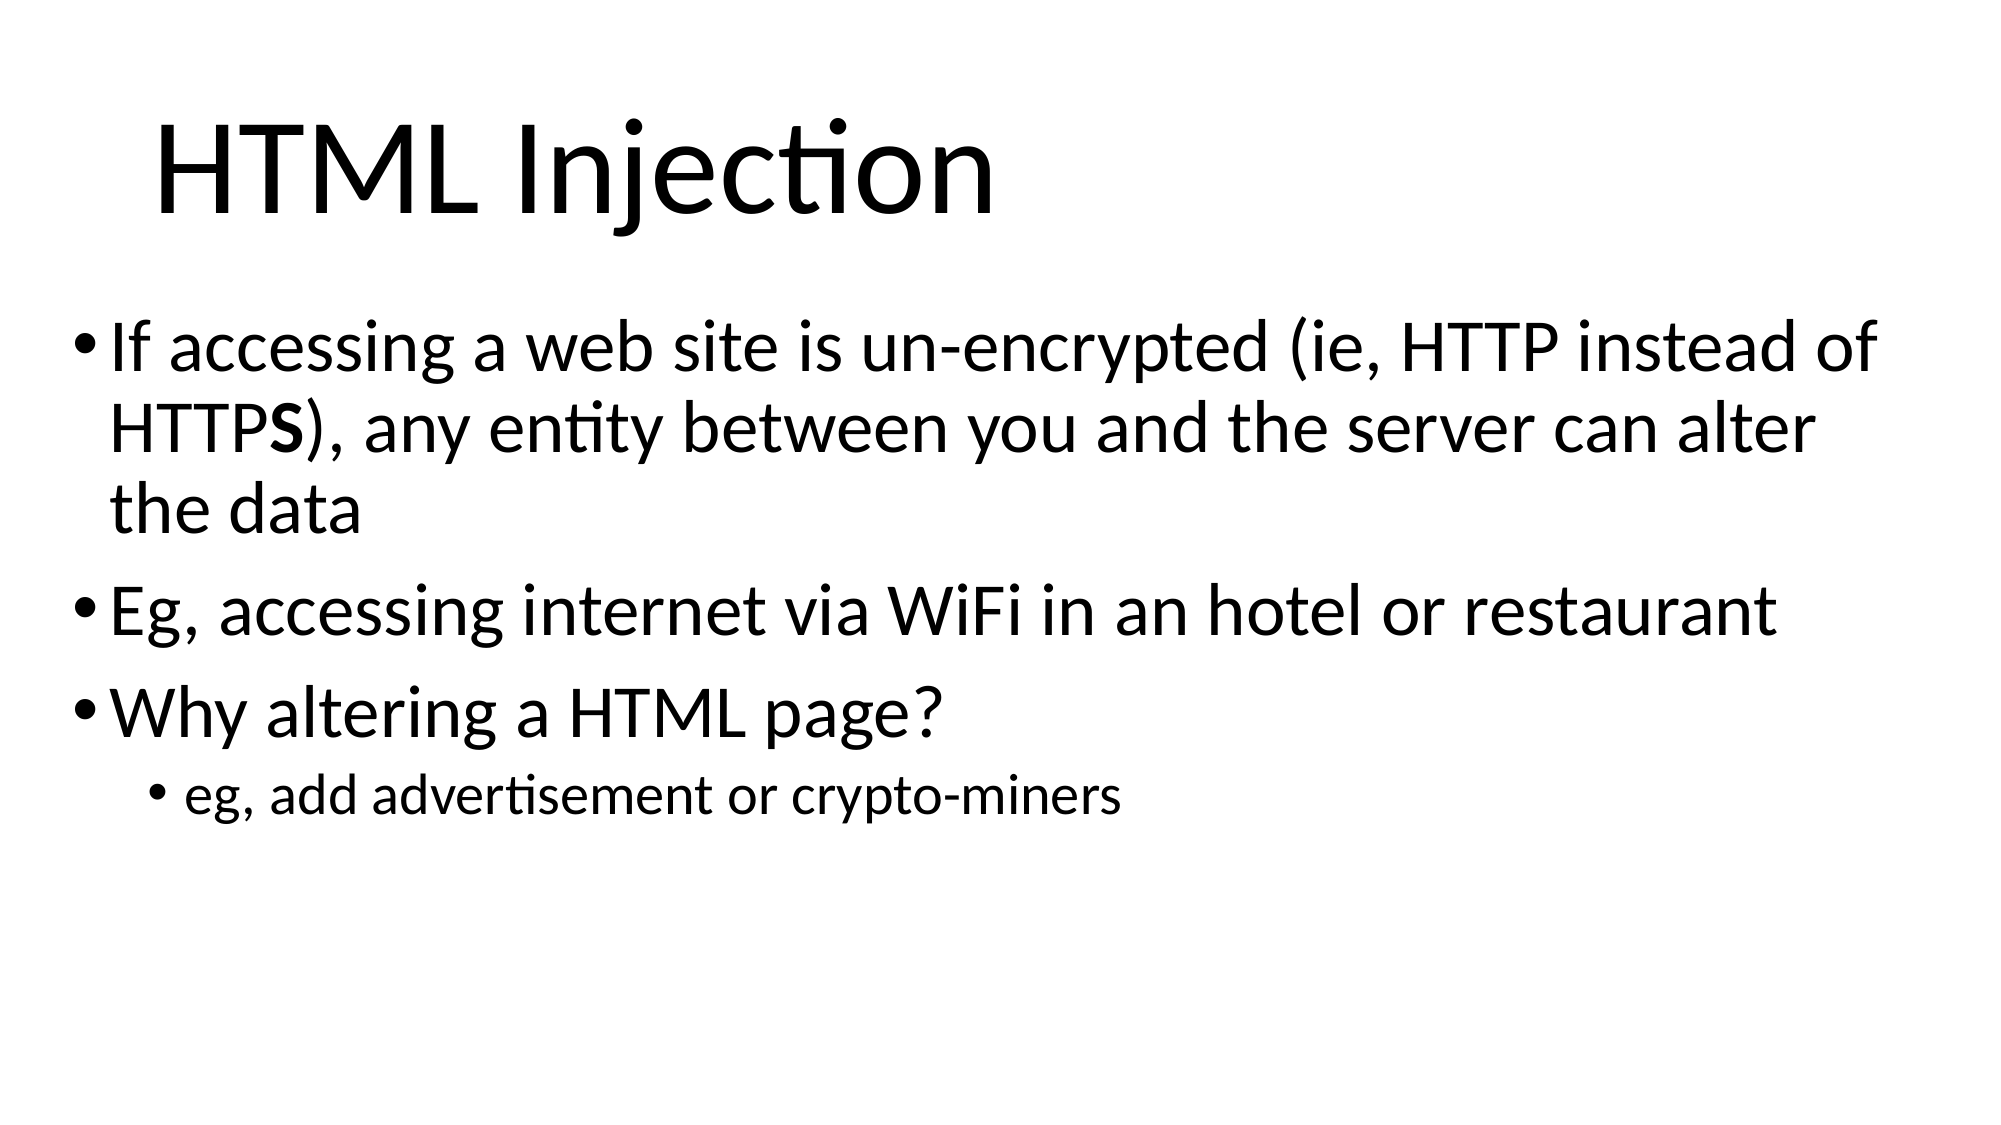

# HTML Injection
If accessing a web site is un-encrypted (ie, HTTP instead of HTTPS), any entity between you and the server can alter the data
Eg, accessing internet via WiFi in an hotel or restaurant
Why altering a HTML page?
eg, add advertisement or crypto-miners